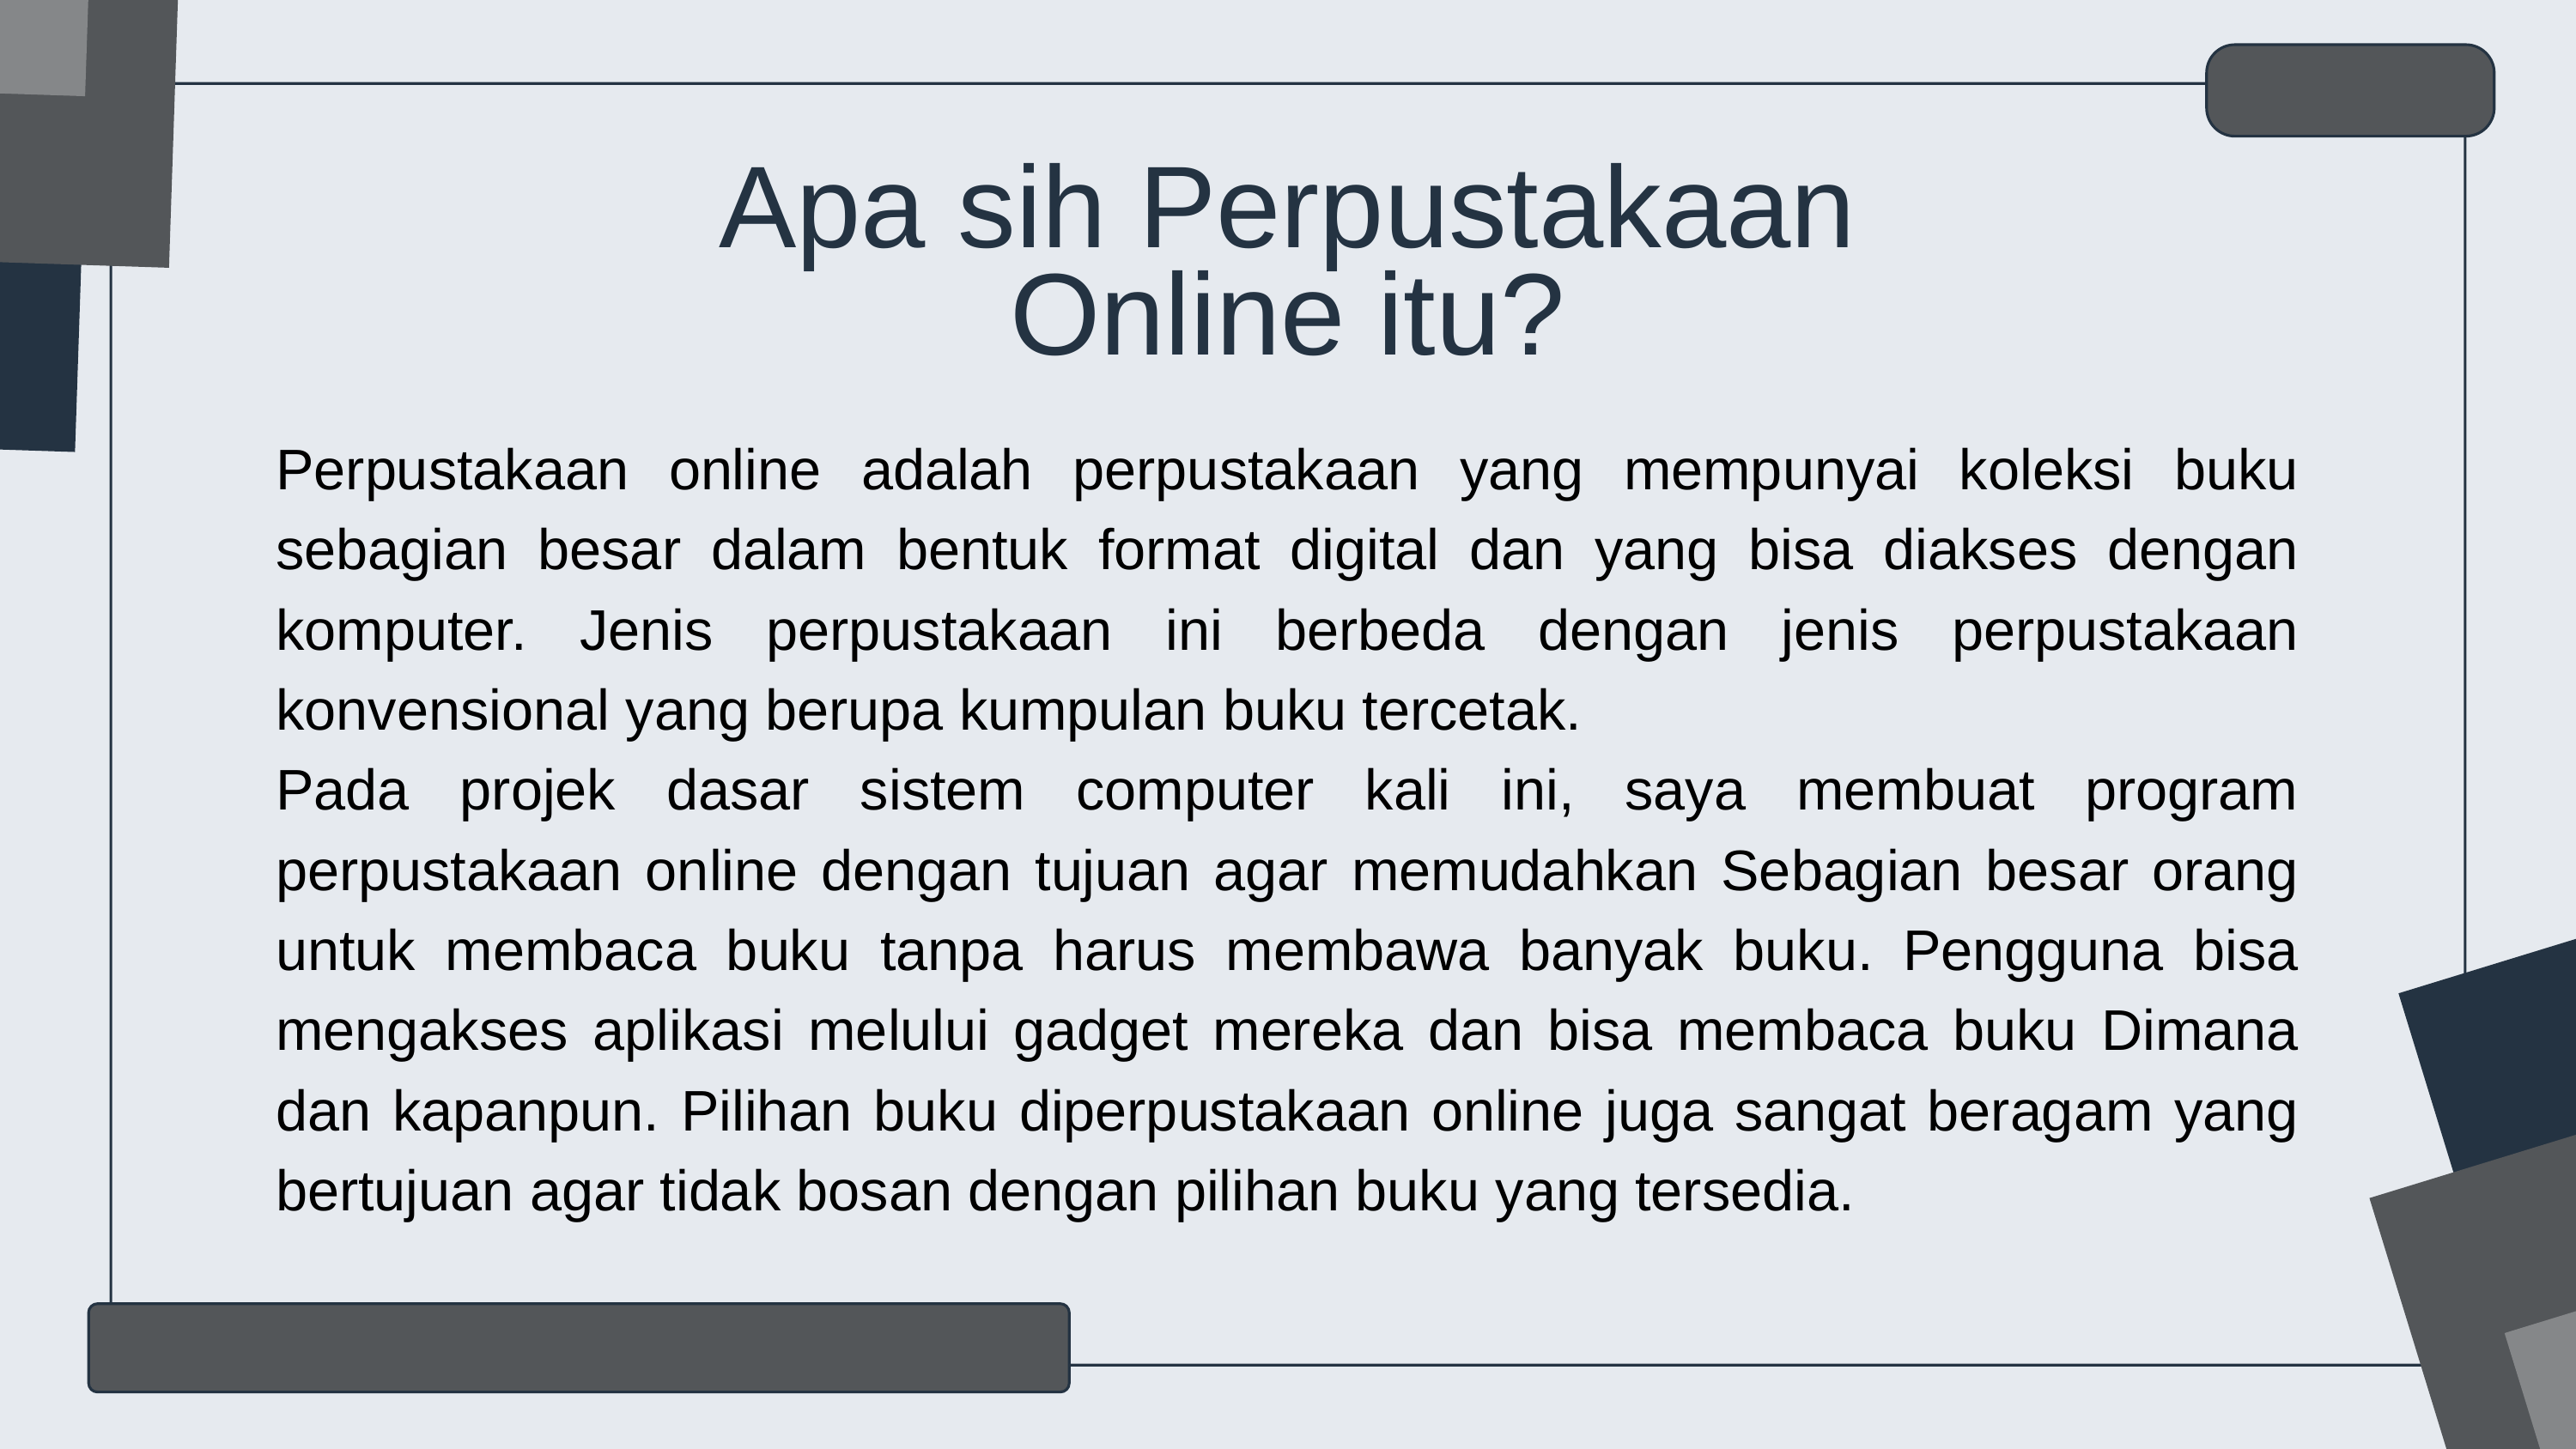

Apa sih Perpustakaan Online itu?
Perpustakaan online adalah perpustakaan yang mempunyai koleksi buku sebagian besar dalam bentuk format digital dan yang bisa diakses dengan komputer. Jenis perpustakaan ini berbeda dengan jenis perpustakaan konvensional yang berupa kumpulan buku tercetak.
Pada projek dasar sistem computer kali ini, saya membuat program perpustakaan online dengan tujuan agar memudahkan Sebagian besar orang untuk membaca buku tanpa harus membawa banyak buku. Pengguna bisa mengakses aplikasi melului gadget mereka dan bisa membaca buku Dimana dan kapanpun. Pilihan buku diperpustakaan online juga sangat beragam yang bertujuan agar tidak bosan dengan pilihan buku yang tersedia.